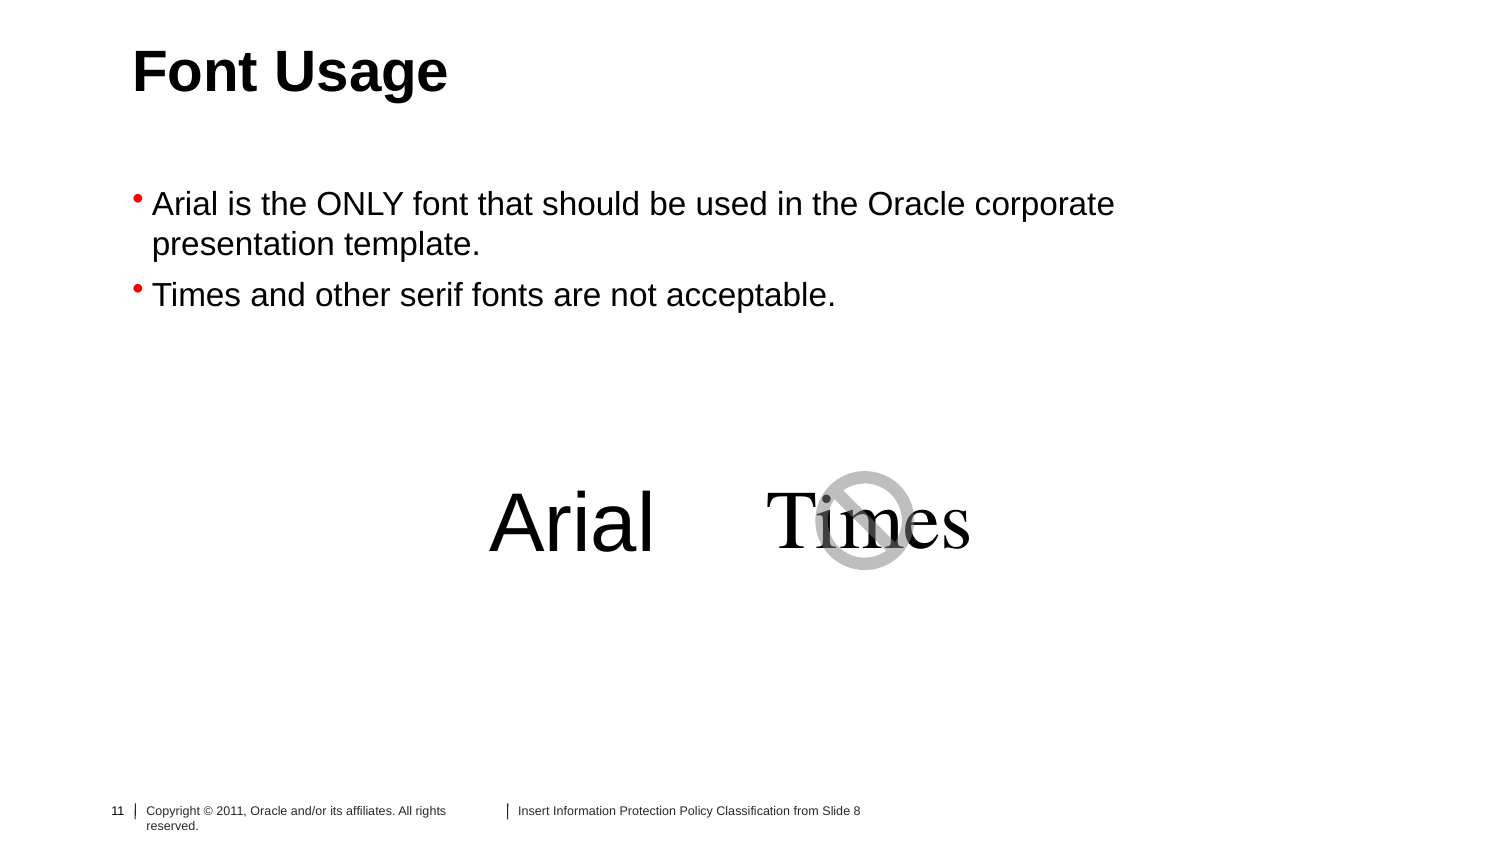

# Font Usage
Arial is the ONLY font that should be used in the Oracle corporate
presentation template.
Times and other serif fonts are not acceptable.

Times
Arial